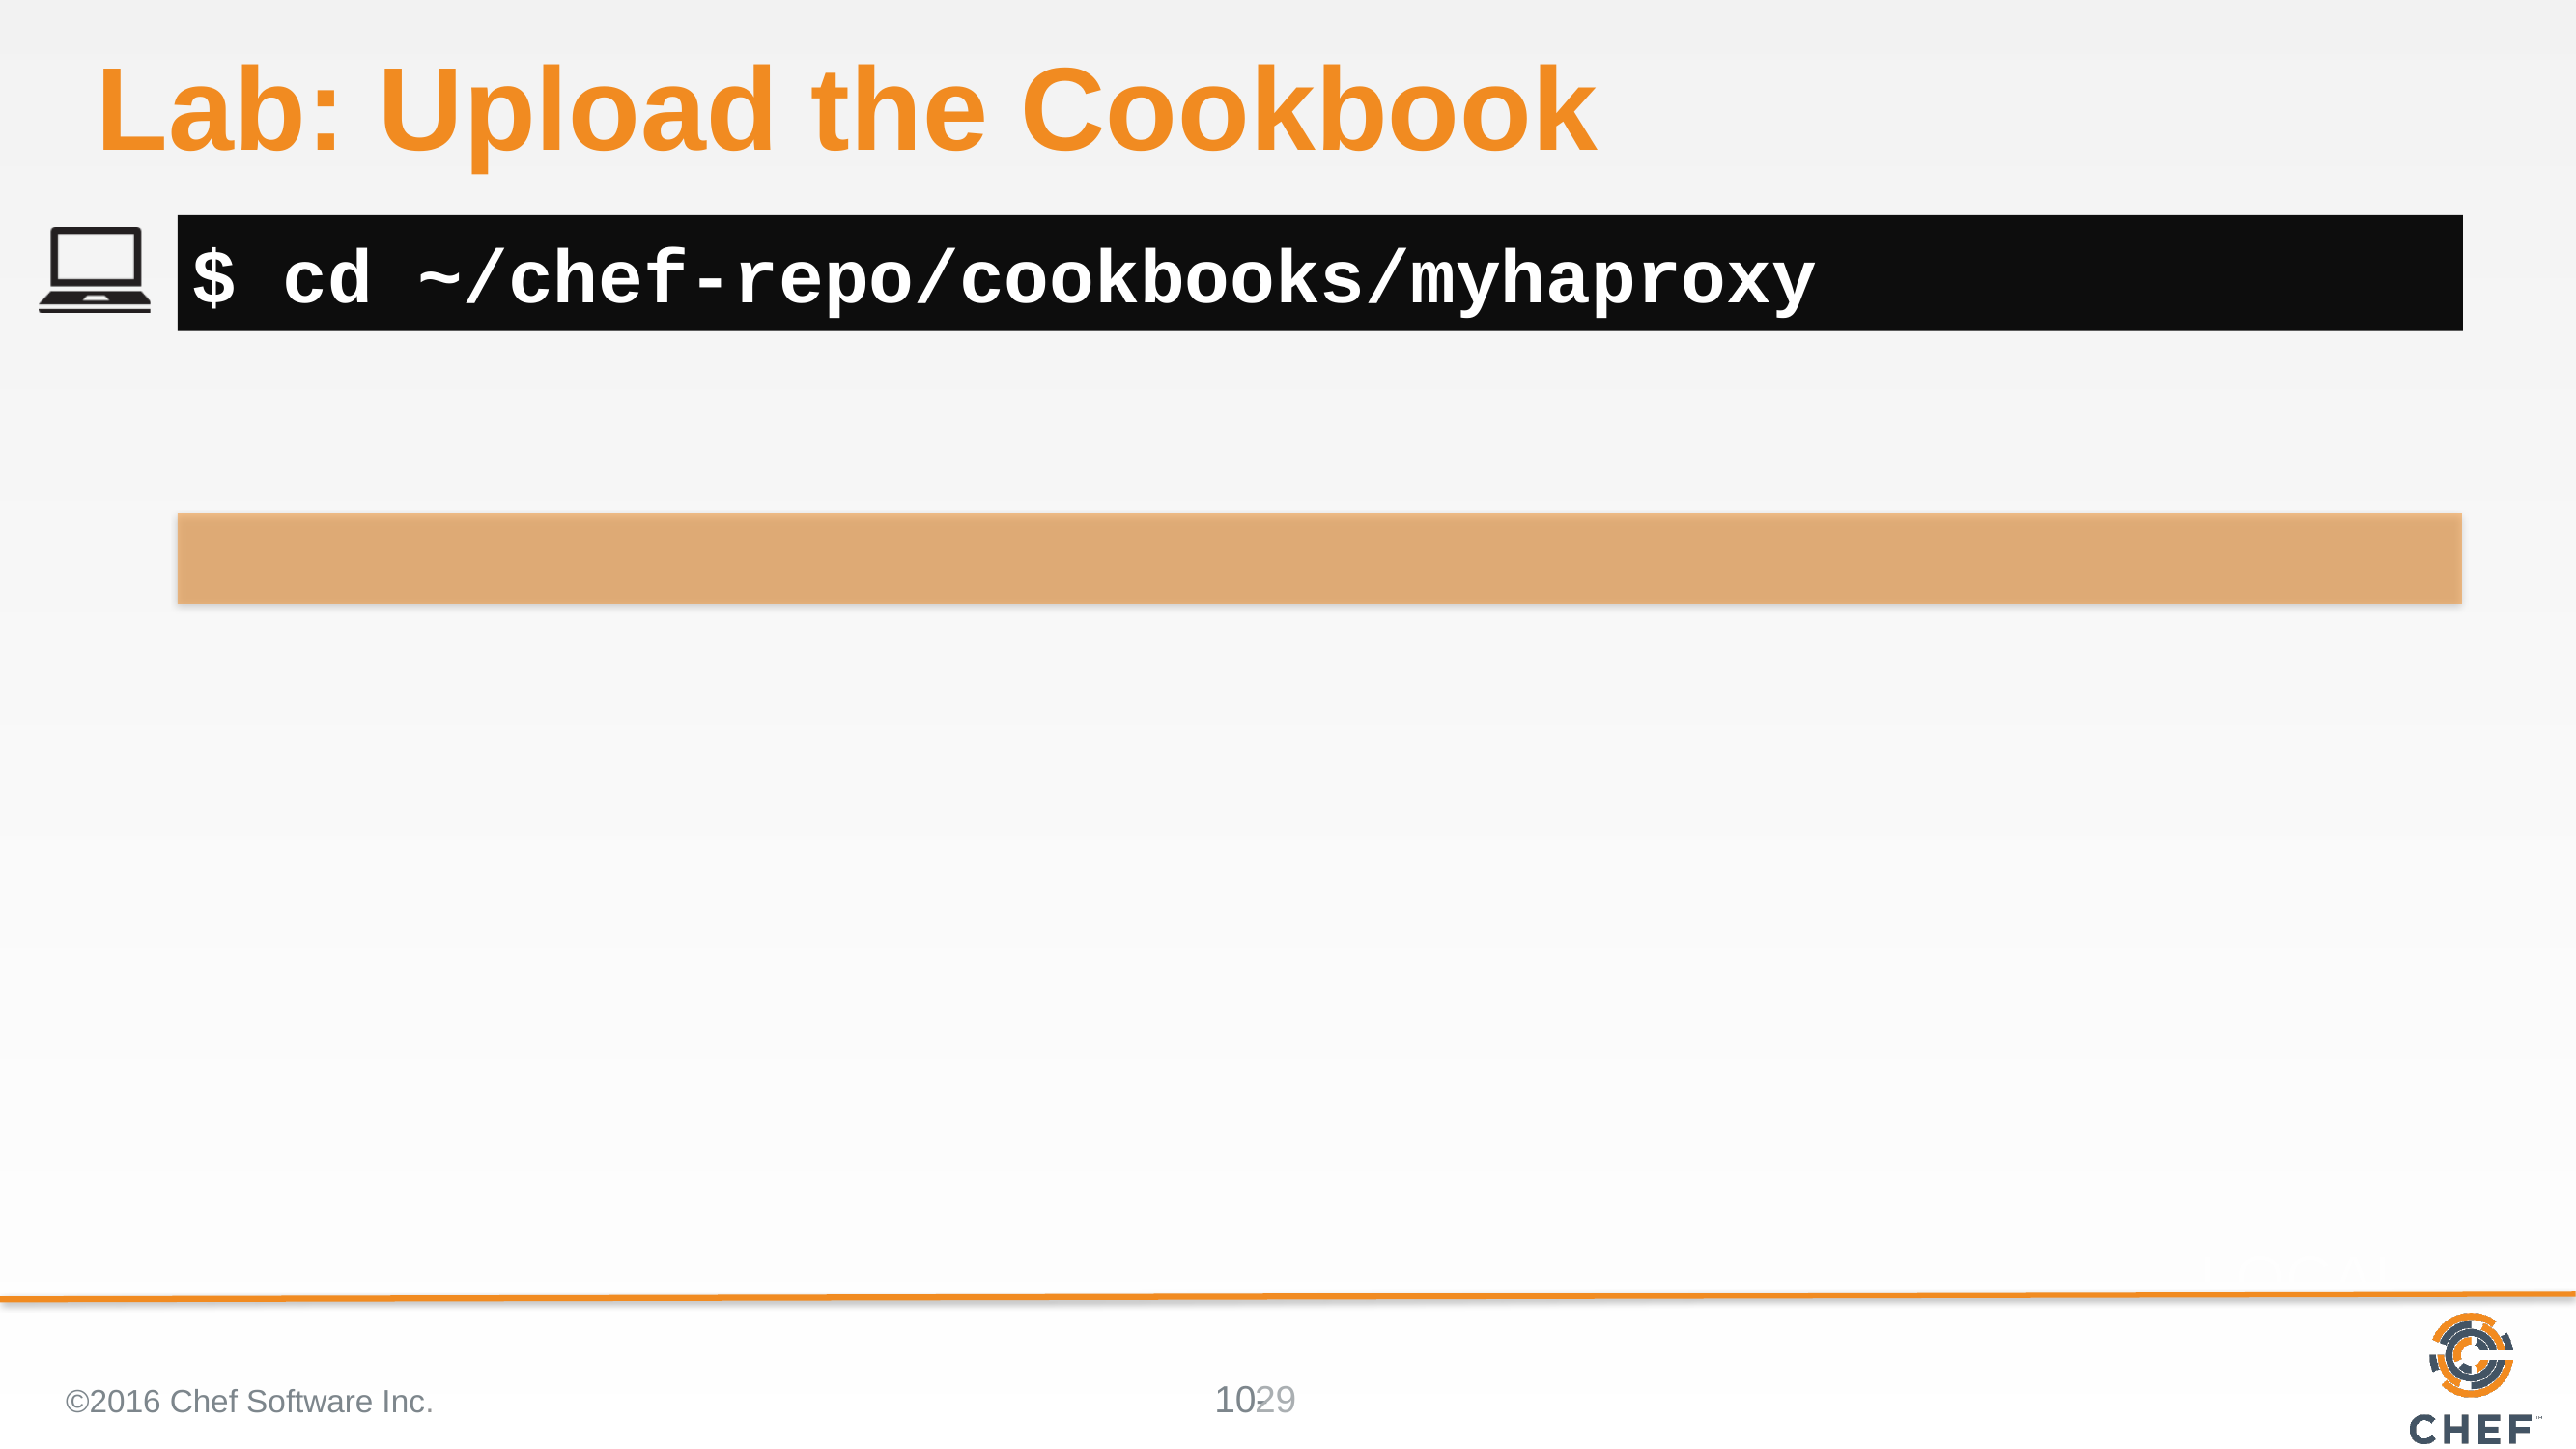

# Lab: Upload the Cookbook
$ cd ~/chef-repo/cookbooks/myhaproxy

©2016 Chef Software Inc.
29